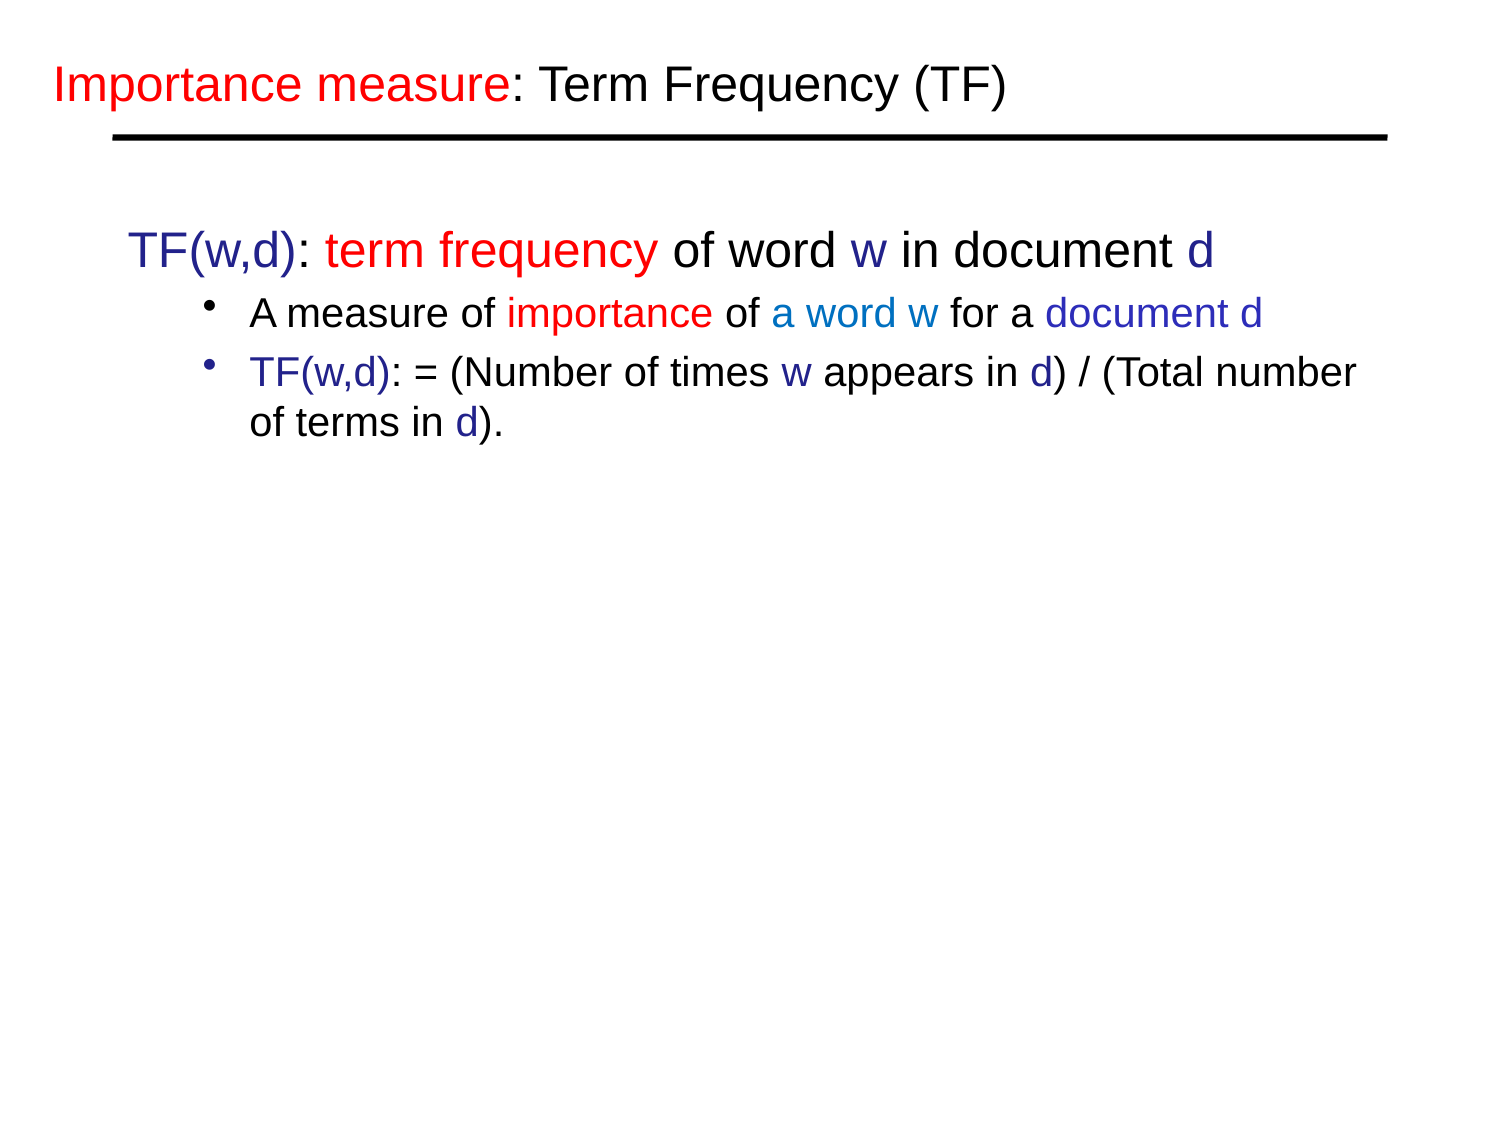

# Importance measure: Term Frequency (TF)

TF(w,d): term frequency of word w in document d
A measure of importance of a word w for a document d
TF(w,d): = (Number of times w appears in d) / (Total number of terms in d).